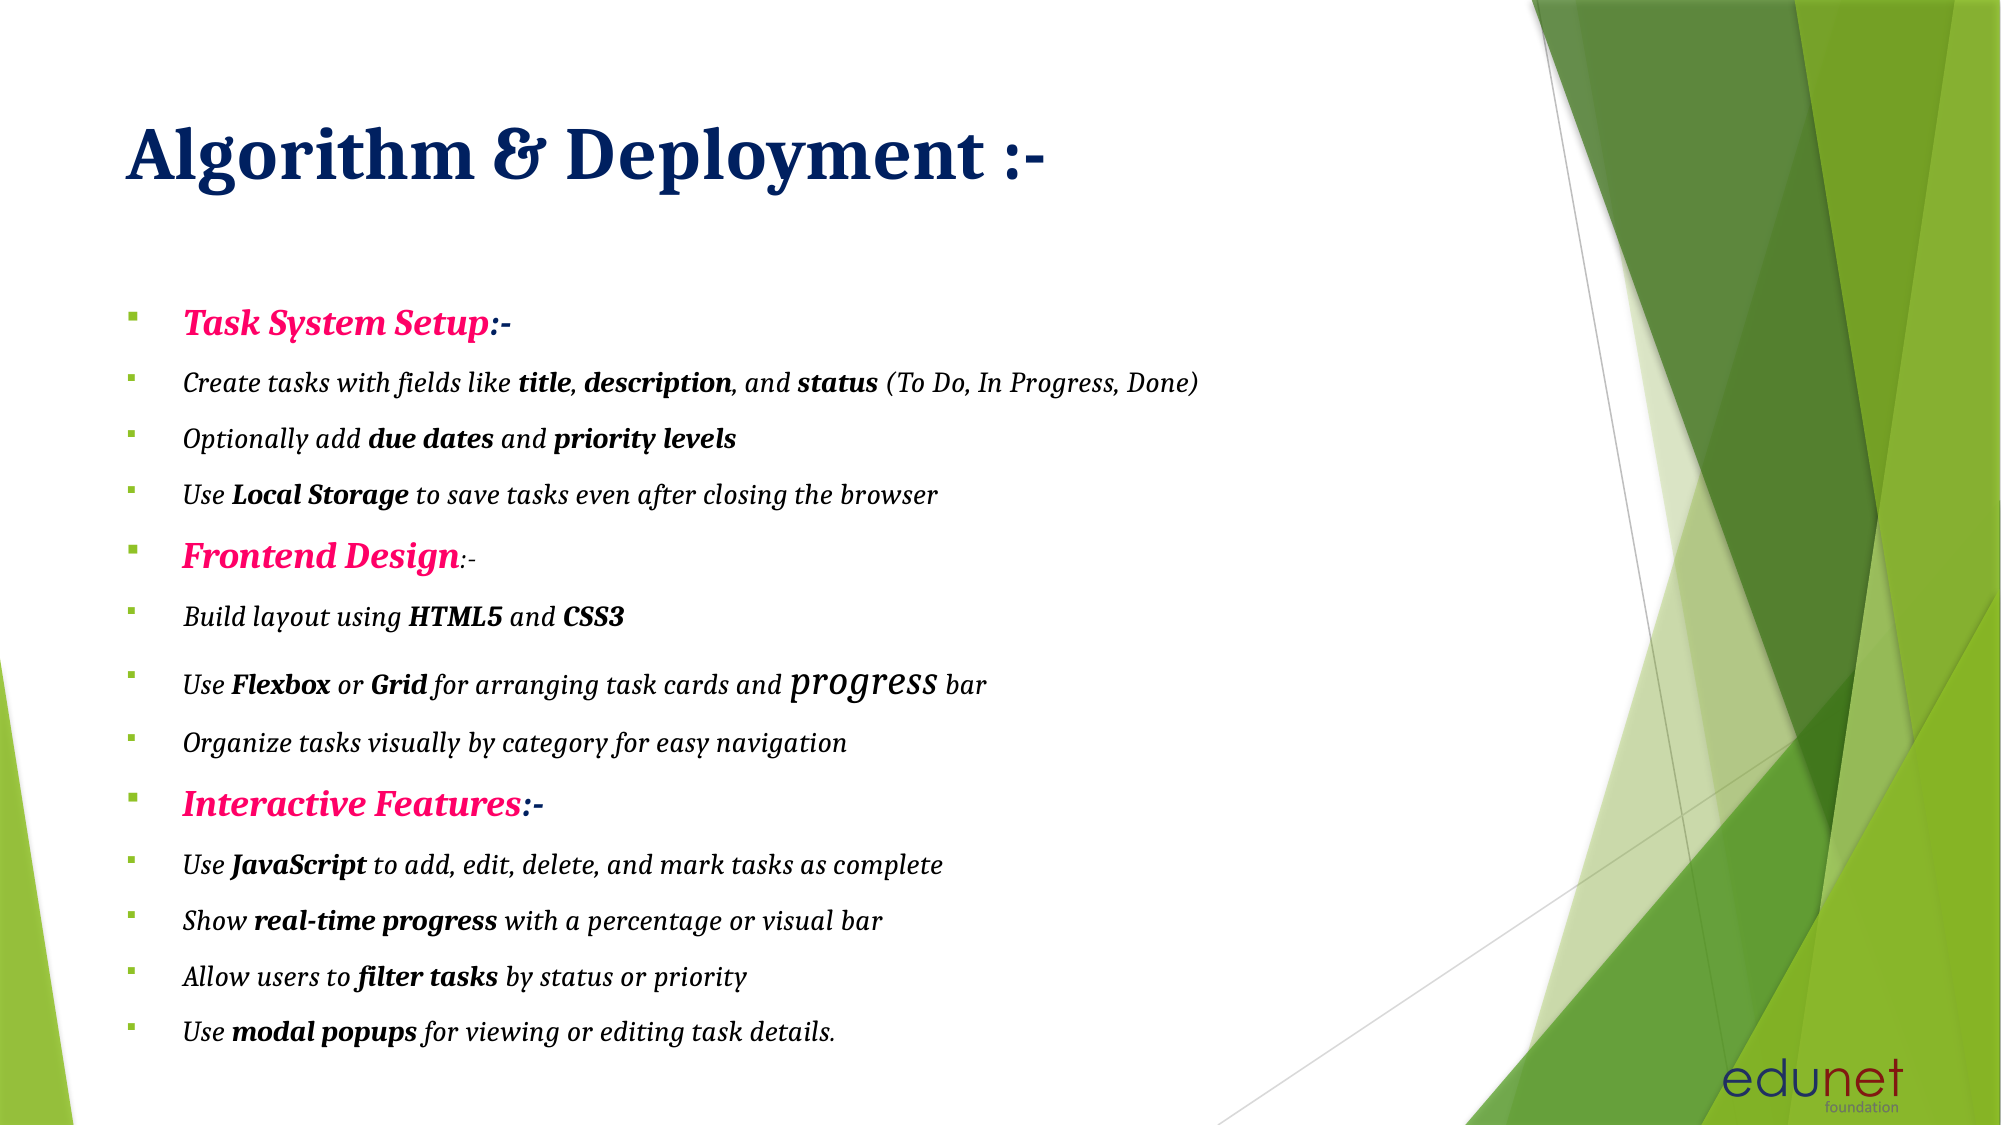

# Algorithm & Deployment :-
Task System Setup:-
Create tasks with fields like title, description, and status (To Do, In Progress, Done)
Optionally add due dates and priority levels
Use Local Storage to save tasks even after closing the browser
Frontend Design:-
Build layout using HTML5 and CSS3
Use Flexbox or Grid for arranging task cards and progress bar
Organize tasks visually by category for easy navigation
Interactive Features:-
Use JavaScript to add, edit, delete, and mark tasks as complete
Show real-time progress with a percentage or visual bar
Allow users to filter tasks by status or priority
Use modal popups for viewing or editing task details.